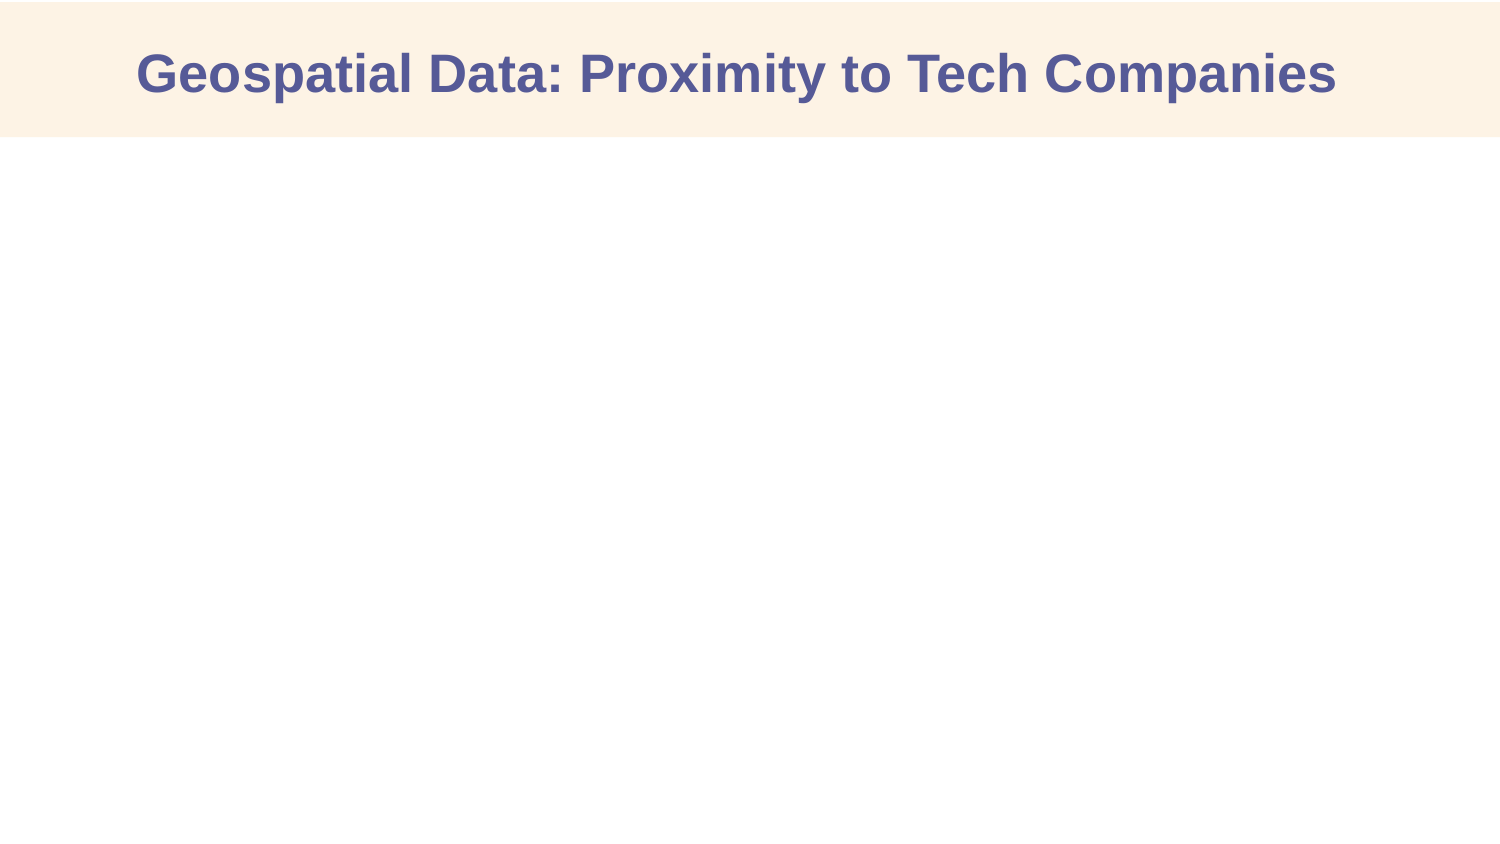

# Geospatial Data: Proximity to Tech Companies